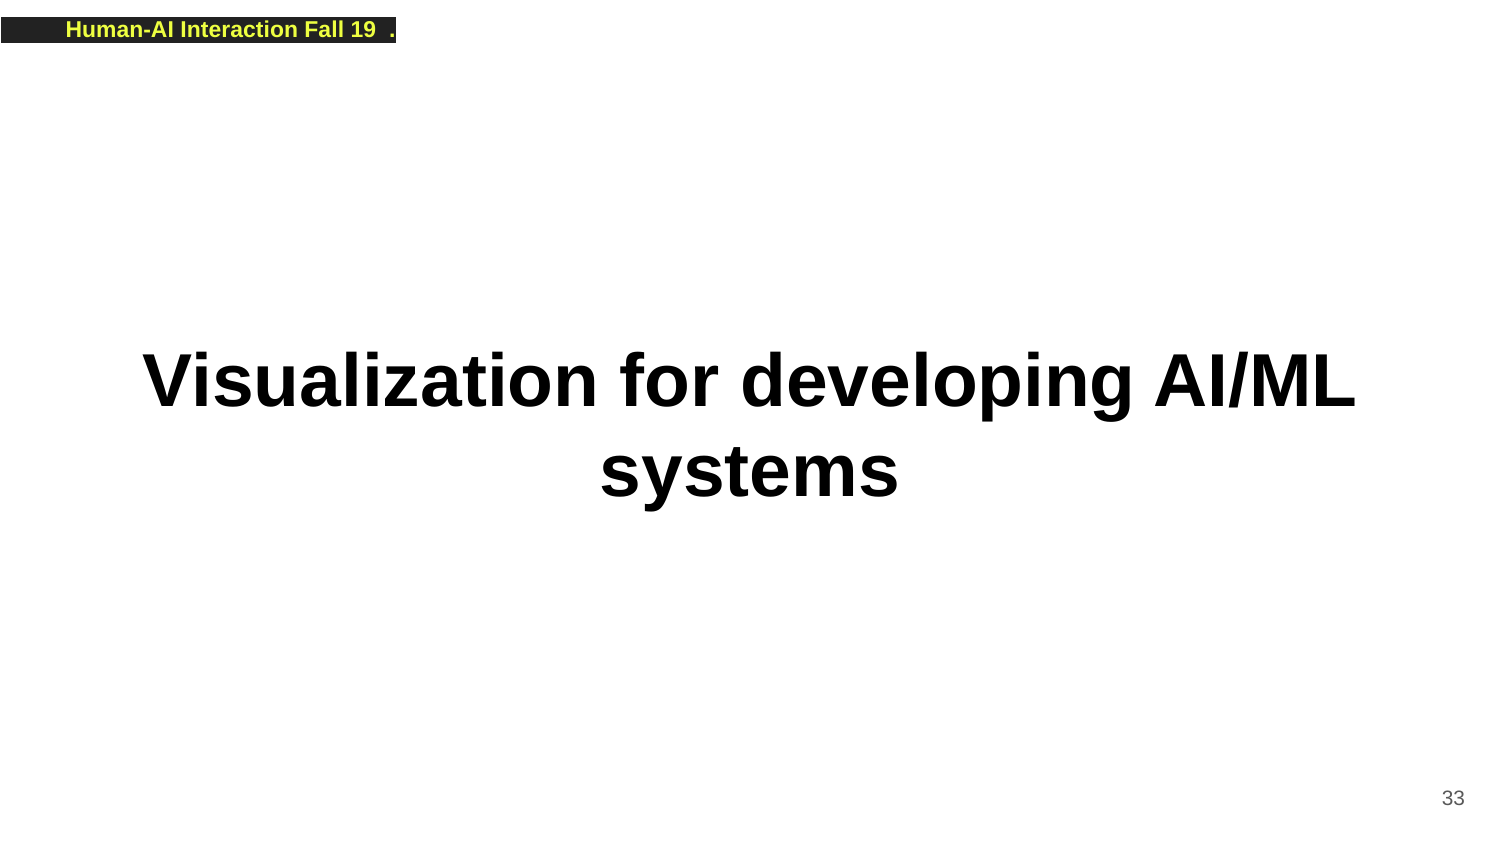

# Visualization for developing AI/ML systems
33